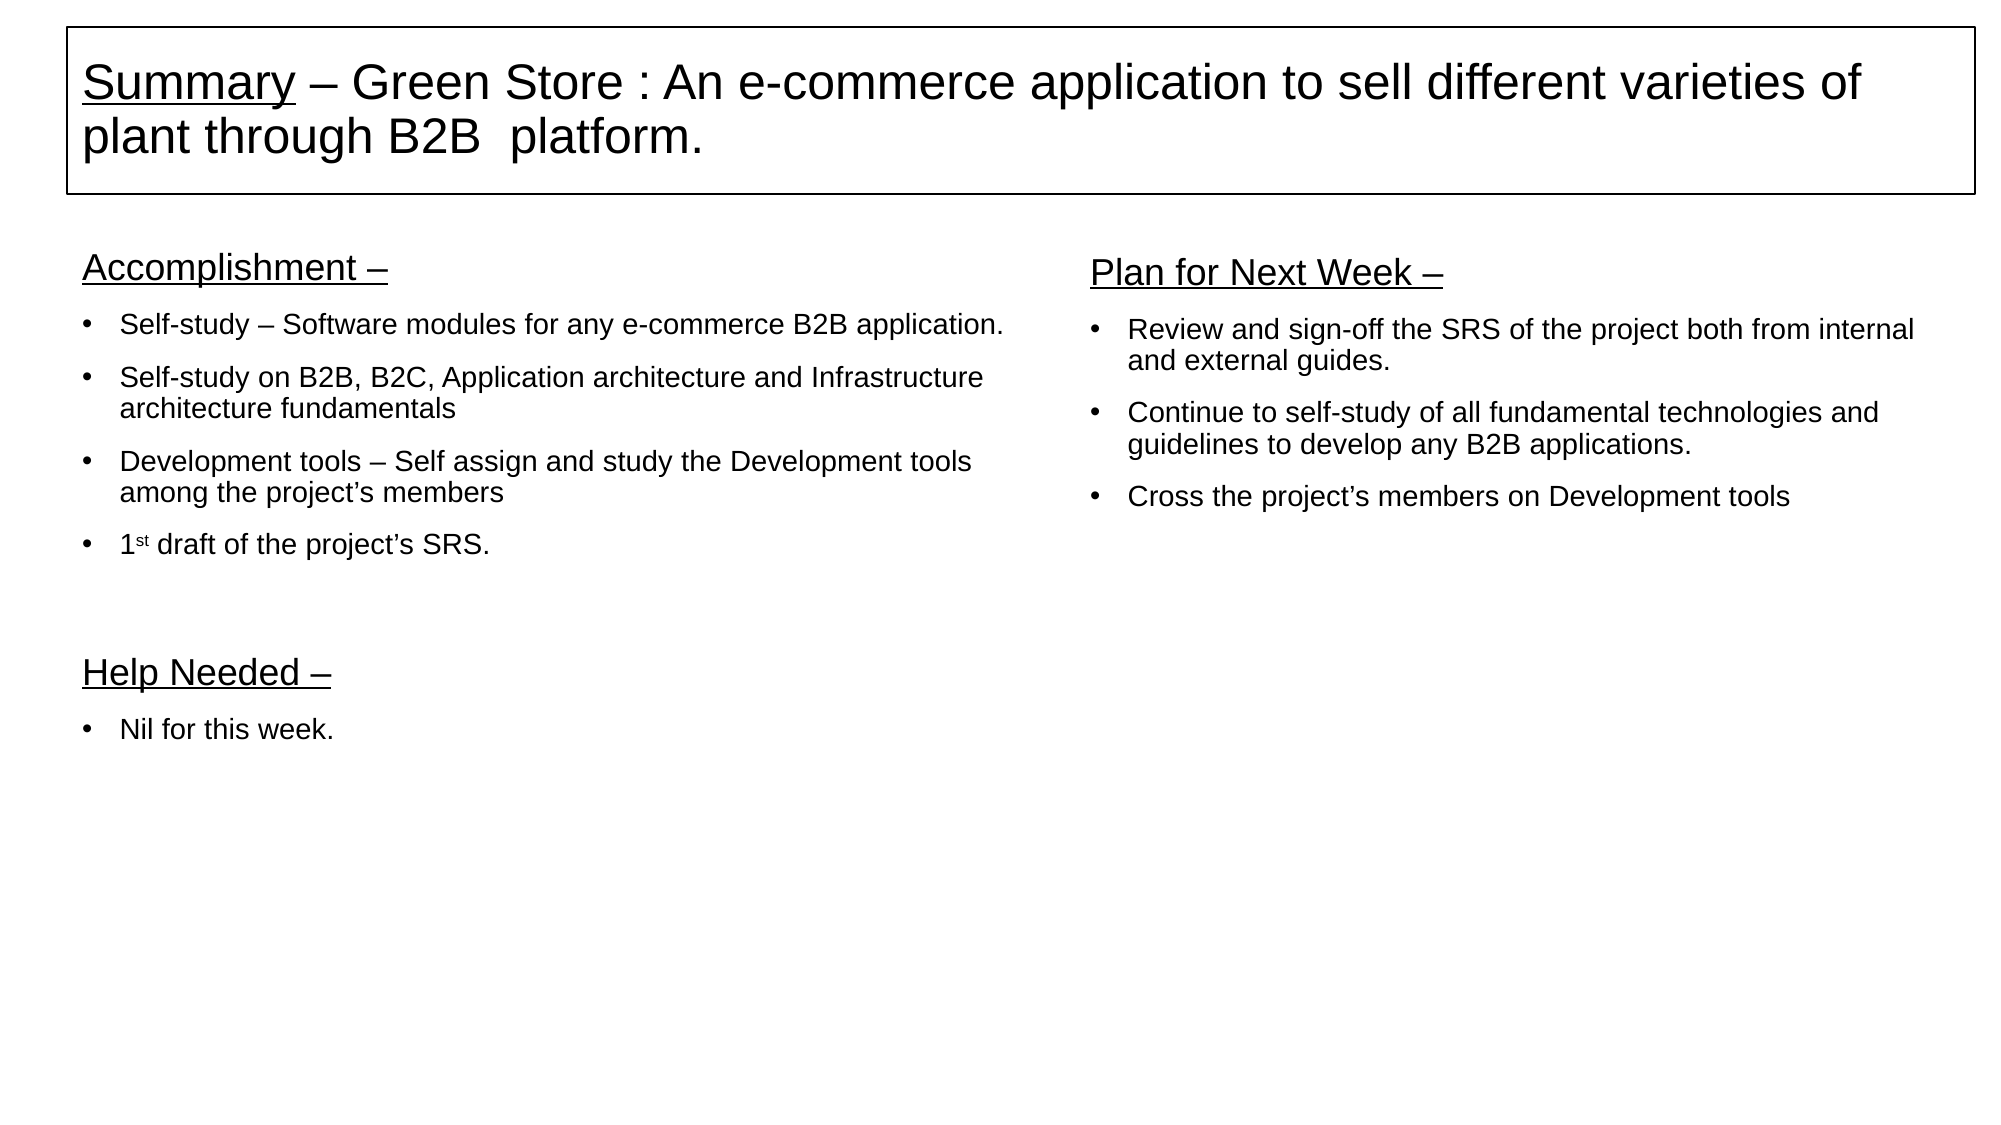

# Summary – Green Store : An e-commerce application to sell different varieties of plant through B2B  platform.
Accomplishment –
Self-study – Software modules for any e-commerce B2B application.
Self-study on B2B, B2C, Application architecture and Infrastructure architecture fundamentals
Development tools – Self assign and study the Development tools among the project’s members
1st draft of the project’s SRS.

Plan for Next Week –
Review and sign-off the SRS of the project both from internal and external guides.
Continue to self-study of all fundamental technologies and guidelines to develop any B2B applications.
Cross the project’s members on Development tools

Help Needed –
Nil for this week.